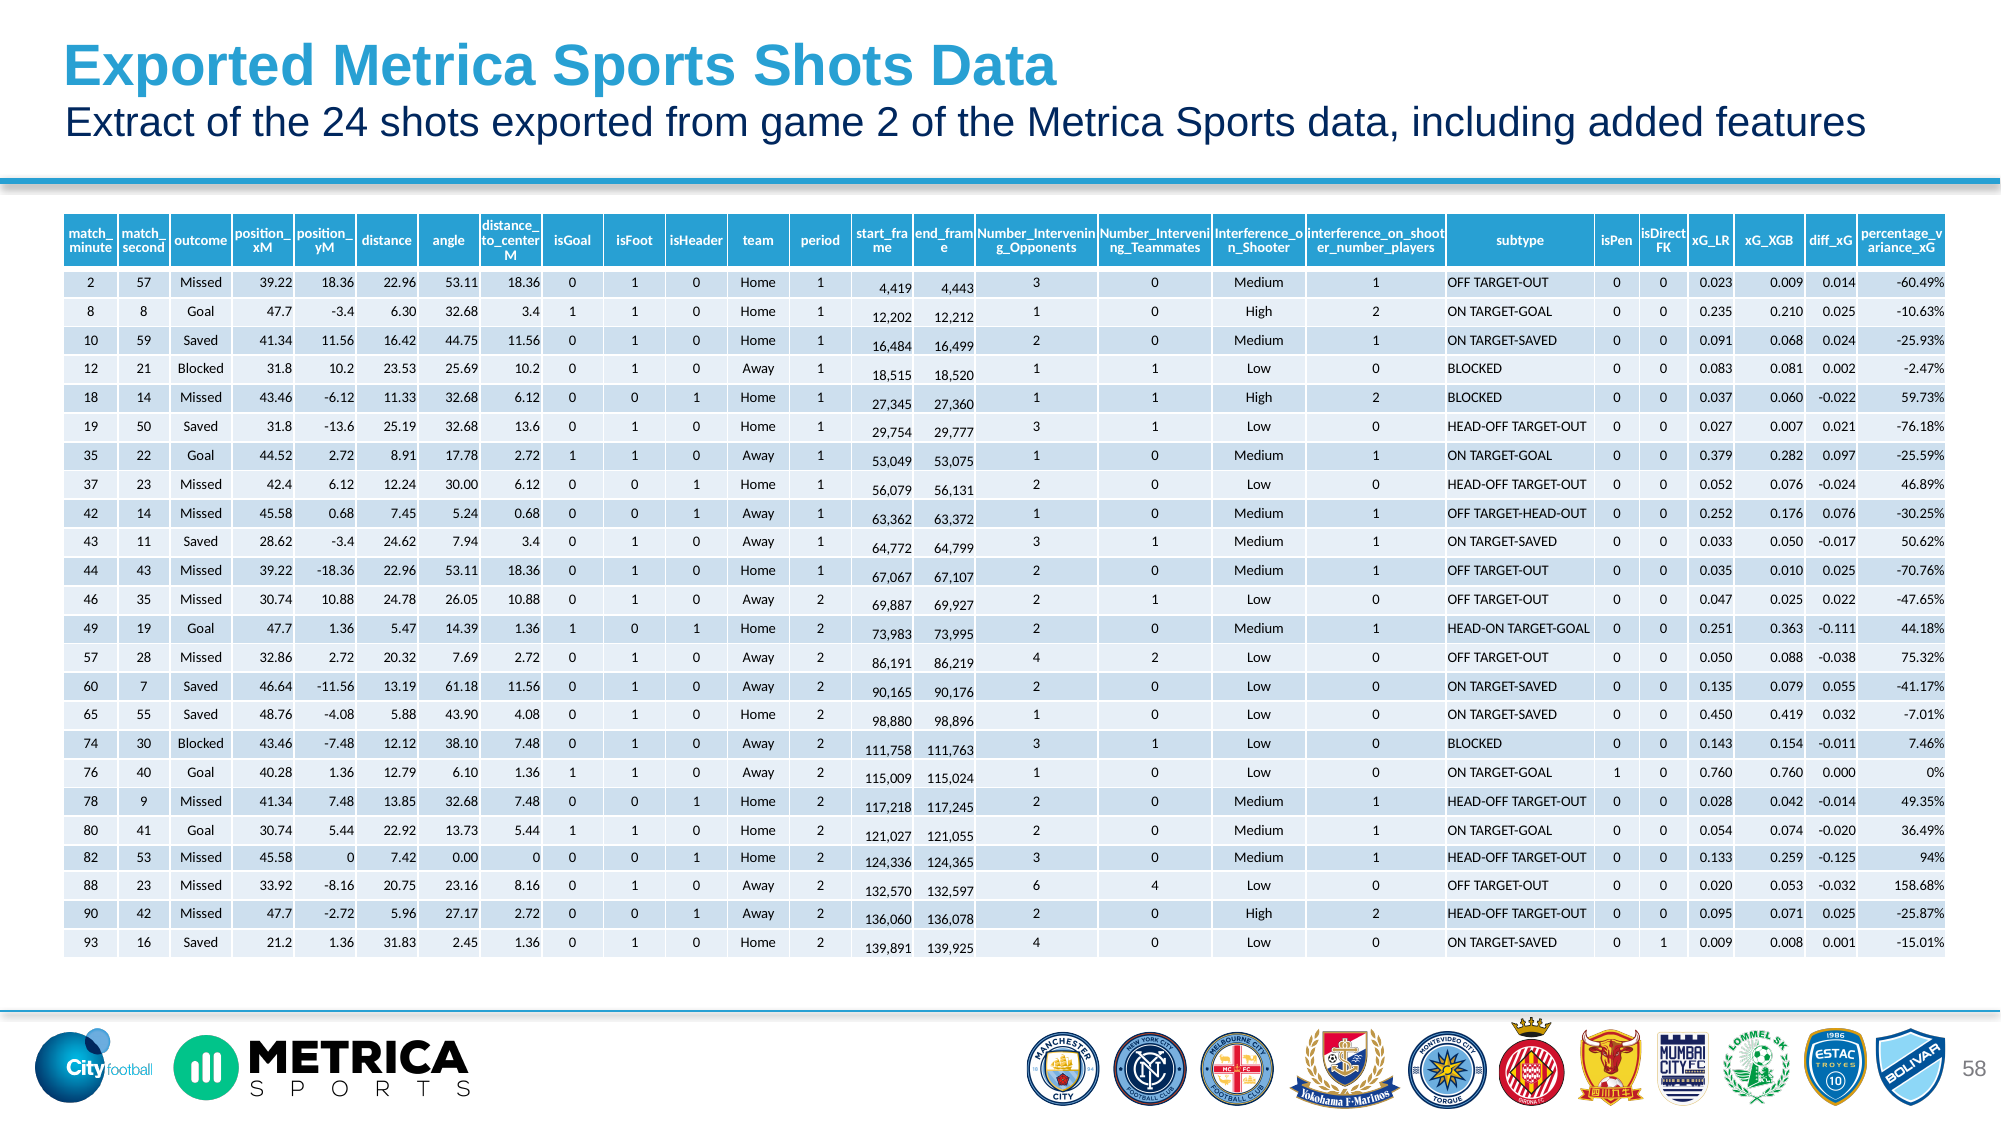

Exported Metrica Sports Shots Data
Extract of the 24 shots exported from game 2 of the Metrica Sports data, including added features
| match\_minute | match\_second | outcome | position\_xM | position\_yM | distance | angle | distance\_to\_centerM | isGoal | isFoot | isHeader | team | period | start\_frame | end\_frame | Number\_Intervening\_Opponents | Number\_Intervening\_Teammates | Interference\_on\_Shooter | interference\_on\_shooter\_number\_players | subtype | isPen | isDirectFK | xG\_LR | xG\_XGB | diff\_xG | percentage\_variance\_xG |
| --- | --- | --- | --- | --- | --- | --- | --- | --- | --- | --- | --- | --- | --- | --- | --- | --- | --- | --- | --- | --- | --- | --- | --- | --- | --- |
| 2 | 57 | Missed | 39.22 | 18.36 | 22.96 | 53.11 | 18.36 | 0 | 1 | 0 | Home | 1 | 4,419 | 4,443 | 3 | 0 | Medium | 1 | OFF TARGET-OUT | 0 | 0 | 0.023 | 0.009 | 0.014 | -60.49% |
| 8 | 8 | Goal | 47.7 | -3.4 | 6.30 | 32.68 | 3.4 | 1 | 1 | 0 | Home | 1 | 12,202 | 12,212 | 1 | 0 | High | 2 | ON TARGET-GOAL | 0 | 0 | 0.235 | 0.210 | 0.025 | -10.63% |
| 10 | 59 | Saved | 41.34 | 11.56 | 16.42 | 44.75 | 11.56 | 0 | 1 | 0 | Home | 1 | 16,484 | 16,499 | 2 | 0 | Medium | 1 | ON TARGET-SAVED | 0 | 0 | 0.091 | 0.068 | 0.024 | -25.93% |
| 12 | 21 | Blocked | 31.8 | 10.2 | 23.53 | 25.69 | 10.2 | 0 | 1 | 0 | Away | 1 | 18,515 | 18,520 | 1 | 1 | Low | 0 | BLOCKED | 0 | 0 | 0.083 | 0.081 | 0.002 | -2.47% |
| 18 | 14 | Missed | 43.46 | -6.12 | 11.33 | 32.68 | 6.12 | 0 | 0 | 1 | Home | 1 | 27,345 | 27,360 | 1 | 1 | High | 2 | BLOCKED | 0 | 0 | 0.037 | 0.060 | -0.022 | 59.73% |
| 19 | 50 | Saved | 31.8 | -13.6 | 25.19 | 32.68 | 13.6 | 0 | 1 | 0 | Home | 1 | 29,754 | 29,777 | 3 | 1 | Low | 0 | HEAD-OFF TARGET-OUT | 0 | 0 | 0.027 | 0.007 | 0.021 | -76.18% |
| 35 | 22 | Goal | 44.52 | 2.72 | 8.91 | 17.78 | 2.72 | 1 | 1 | 0 | Away | 1 | 53,049 | 53,075 | 1 | 0 | Medium | 1 | ON TARGET-GOAL | 0 | 0 | 0.379 | 0.282 | 0.097 | -25.59% |
| 37 | 23 | Missed | 42.4 | 6.12 | 12.24 | 30.00 | 6.12 | 0 | 0 | 1 | Home | 1 | 56,079 | 56,131 | 2 | 0 | Low | 0 | HEAD-OFF TARGET-OUT | 0 | 0 | 0.052 | 0.076 | -0.024 | 46.89% |
| 42 | 14 | Missed | 45.58 | 0.68 | 7.45 | 5.24 | 0.68 | 0 | 0 | 1 | Away | 1 | 63,362 | 63,372 | 1 | 0 | Medium | 1 | OFF TARGET-HEAD-OUT | 0 | 0 | 0.252 | 0.176 | 0.076 | -30.25% |
| 43 | 11 | Saved | 28.62 | -3.4 | 24.62 | 7.94 | 3.4 | 0 | 1 | 0 | Away | 1 | 64,772 | 64,799 | 3 | 1 | Medium | 1 | ON TARGET-SAVED | 0 | 0 | 0.033 | 0.050 | -0.017 | 50.62% |
| 44 | 43 | Missed | 39.22 | -18.36 | 22.96 | 53.11 | 18.36 | 0 | 1 | 0 | Home | 1 | 67,067 | 67,107 | 2 | 0 | Medium | 1 | OFF TARGET-OUT | 0 | 0 | 0.035 | 0.010 | 0.025 | -70.76% |
| 46 | 35 | Missed | 30.74 | 10.88 | 24.78 | 26.05 | 10.88 | 0 | 1 | 0 | Away | 2 | 69,887 | 69,927 | 2 | 1 | Low | 0 | OFF TARGET-OUT | 0 | 0 | 0.047 | 0.025 | 0.022 | -47.65% |
| 49 | 19 | Goal | 47.7 | 1.36 | 5.47 | 14.39 | 1.36 | 1 | 0 | 1 | Home | 2 | 73,983 | 73,995 | 2 | 0 | Medium | 1 | HEAD-ON TARGET-GOAL | 0 | 0 | 0.251 | 0.363 | -0.111 | 44.18% |
| 57 | 28 | Missed | 32.86 | 2.72 | 20.32 | 7.69 | 2.72 | 0 | 1 | 0 | Away | 2 | 86,191 | 86,219 | 4 | 2 | Low | 0 | OFF TARGET-OUT | 0 | 0 | 0.050 | 0.088 | -0.038 | 75.32% |
| 60 | 7 | Saved | 46.64 | -11.56 | 13.19 | 61.18 | 11.56 | 0 | 1 | 0 | Away | 2 | 90,165 | 90,176 | 2 | 0 | Low | 0 | ON TARGET-SAVED | 0 | 0 | 0.135 | 0.079 | 0.055 | -41.17% |
| 65 | 55 | Saved | 48.76 | -4.08 | 5.88 | 43.90 | 4.08 | 0 | 1 | 0 | Home | 2 | 98,880 | 98,896 | 1 | 0 | Low | 0 | ON TARGET-SAVED | 0 | 0 | 0.450 | 0.419 | 0.032 | -7.01% |
| 74 | 30 | Blocked | 43.46 | -7.48 | 12.12 | 38.10 | 7.48 | 0 | 1 | 0 | Away | 2 | 111,758 | 111,763 | 3 | 1 | Low | 0 | BLOCKED | 0 | 0 | 0.143 | 0.154 | -0.011 | 7.46% |
| 76 | 40 | Goal | 40.28 | 1.36 | 12.79 | 6.10 | 1.36 | 1 | 1 | 0 | Away | 2 | 115,009 | 115,024 | 1 | 0 | Low | 0 | ON TARGET-GOAL | 1 | 0 | 0.760 | 0.760 | 0.000 | 0% |
| 78 | 9 | Missed | 41.34 | 7.48 | 13.85 | 32.68 | 7.48 | 0 | 0 | 1 | Home | 2 | 117,218 | 117,245 | 2 | 0 | Medium | 1 | HEAD-OFF TARGET-OUT | 0 | 0 | 0.028 | 0.042 | -0.014 | 49.35% |
| 80 | 41 | Goal | 30.74 | 5.44 | 22.92 | 13.73 | 5.44 | 1 | 1 | 0 | Home | 2 | 121,027 | 121,055 | 2 | 0 | Medium | 1 | ON TARGET-GOAL | 0 | 0 | 0.054 | 0.074 | -0.020 | 36.49% |
| 82 | 53 | Missed | 45.58 | 0 | 7.42 | 0.00 | 0 | 0 | 0 | 1 | Home | 2 | 124,336 | 124,365 | 3 | 0 | Medium | 1 | HEAD-OFF TARGET-OUT | 0 | 0 | 0.133 | 0.259 | -0.125 | 94% |
| 88 | 23 | Missed | 33.92 | -8.16 | 20.75 | 23.16 | 8.16 | 0 | 1 | 0 | Away | 2 | 132,570 | 132,597 | 6 | 4 | Low | 0 | OFF TARGET-OUT | 0 | 0 | 0.020 | 0.053 | -0.032 | 158.68% |
| 90 | 42 | Missed | 47.7 | -2.72 | 5.96 | 27.17 | 2.72 | 0 | 0 | 1 | Away | 2 | 136,060 | 136,078 | 2 | 0 | High | 2 | HEAD-OFF TARGET-OUT | 0 | 0 | 0.095 | 0.071 | 0.025 | -25.87% |
| 93 | 16 | Saved | 21.2 | 1.36 | 31.83 | 2.45 | 1.36 | 0 | 1 | 0 | Home | 2 | 139,891 | 139,925 | 4 | 0 | Low | 0 | ON TARGET-SAVED | 0 | 1 | 0.009 | 0.008 | 0.001 | -15.01% |

58